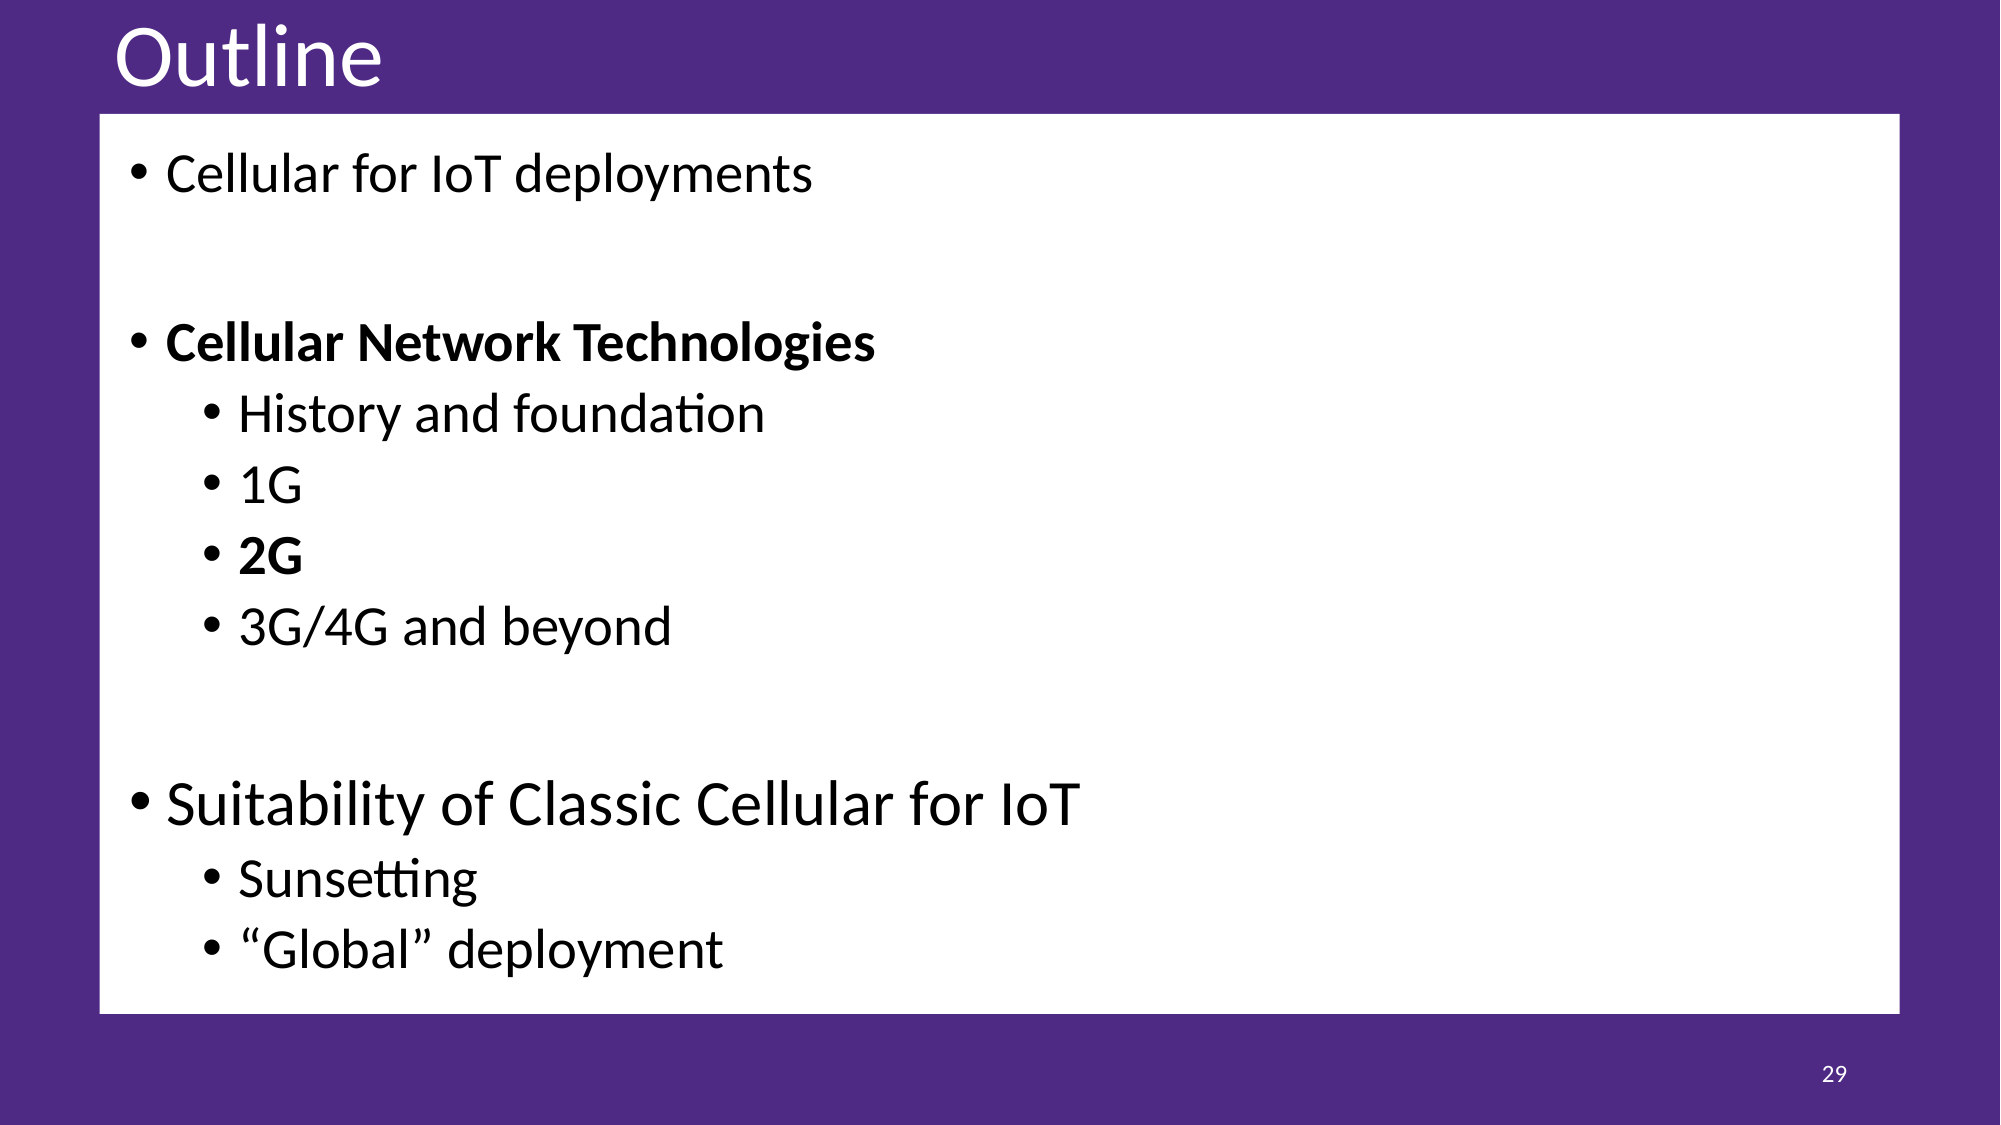

# Outline
Cellular for IoT deployments
Cellular Network Technologies
History and foundation
1G
2G
3G/4G and beyond

Suitability of Classic Cellular for IoT
Sunsetting
“Global” deployment

29